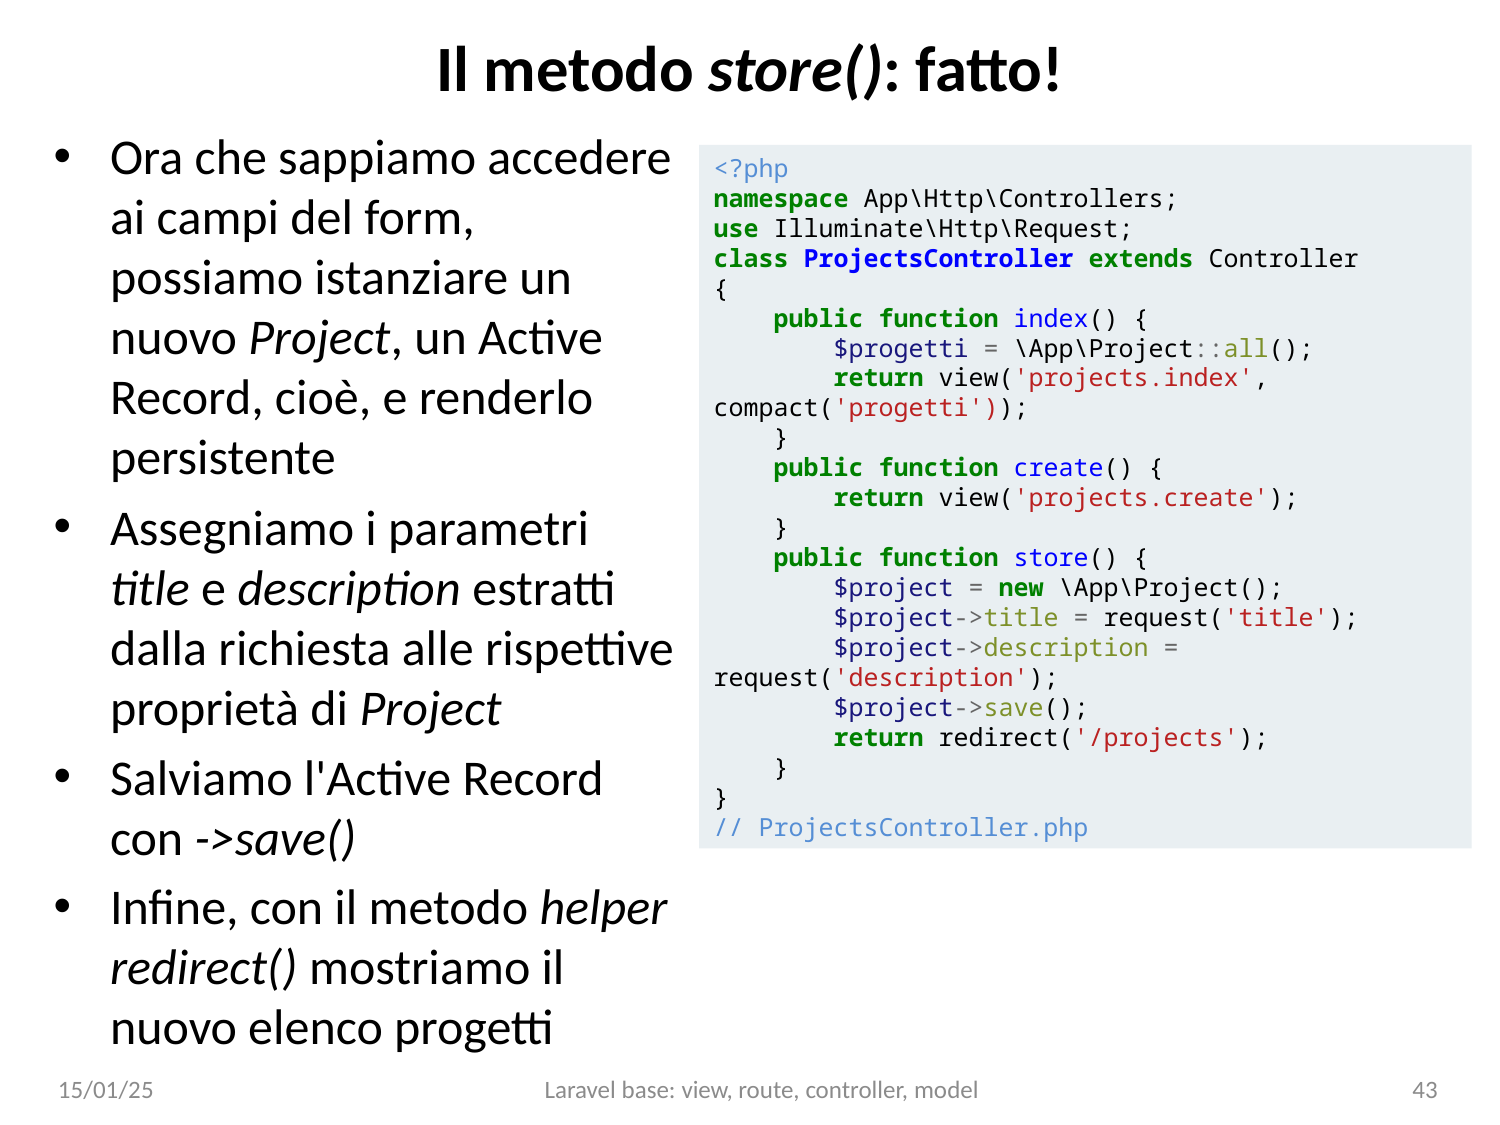

# Il metodo store(): fatto!
Ora che sappiamo accedere ai campi del form, possiamo istanziare un nuovo Project, un Active Record, cioè, e renderlo persistente
Assegniamo i parametri title e description estratti dalla richiesta alle rispettive proprietà di Project
Salviamo l'Active Record con ->save()
Infine, con il metodo helper redirect() mostriamo il nuovo elenco progetti
<?php
namespace App\Http\Controllers;
use Illuminate\Http\Request;
class ProjectsController extends Controller
{
    public function index() {
        $progetti = \App\Project::all();
        return view('projects.index', compact('progetti'));
    }
    public function create() {
        return view('projects.create');
    }
    public function store() {
        $project = new \App\Project();
        $project->title = request('title');
        $project->description = request('description');
        $project->save();
        return redirect('/projects');
    }
}
// ProjectsController.php
15/01/25
Laravel base: view, route, controller, model
43